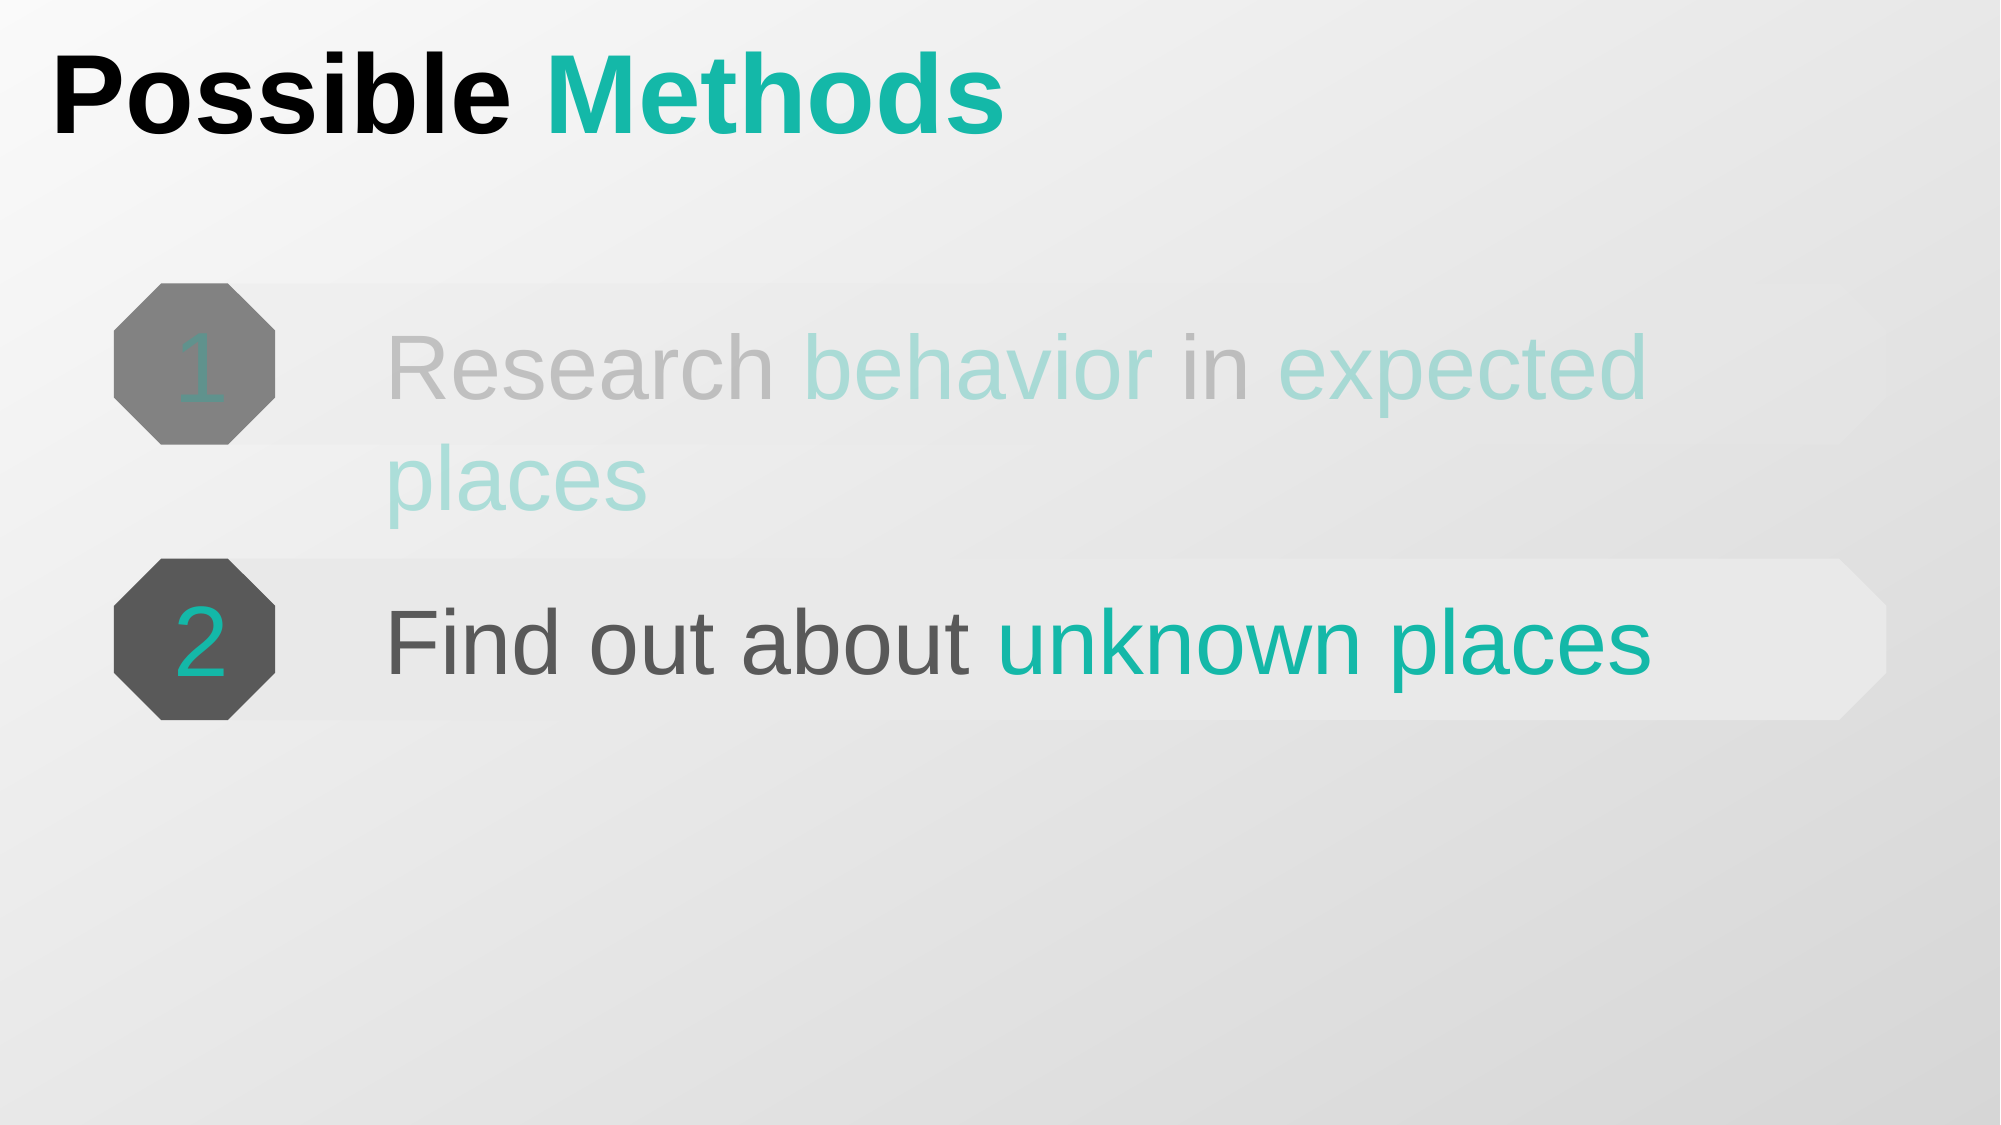

Possible Methods

1
Research behavior in expected places

2
Find out about unknown places